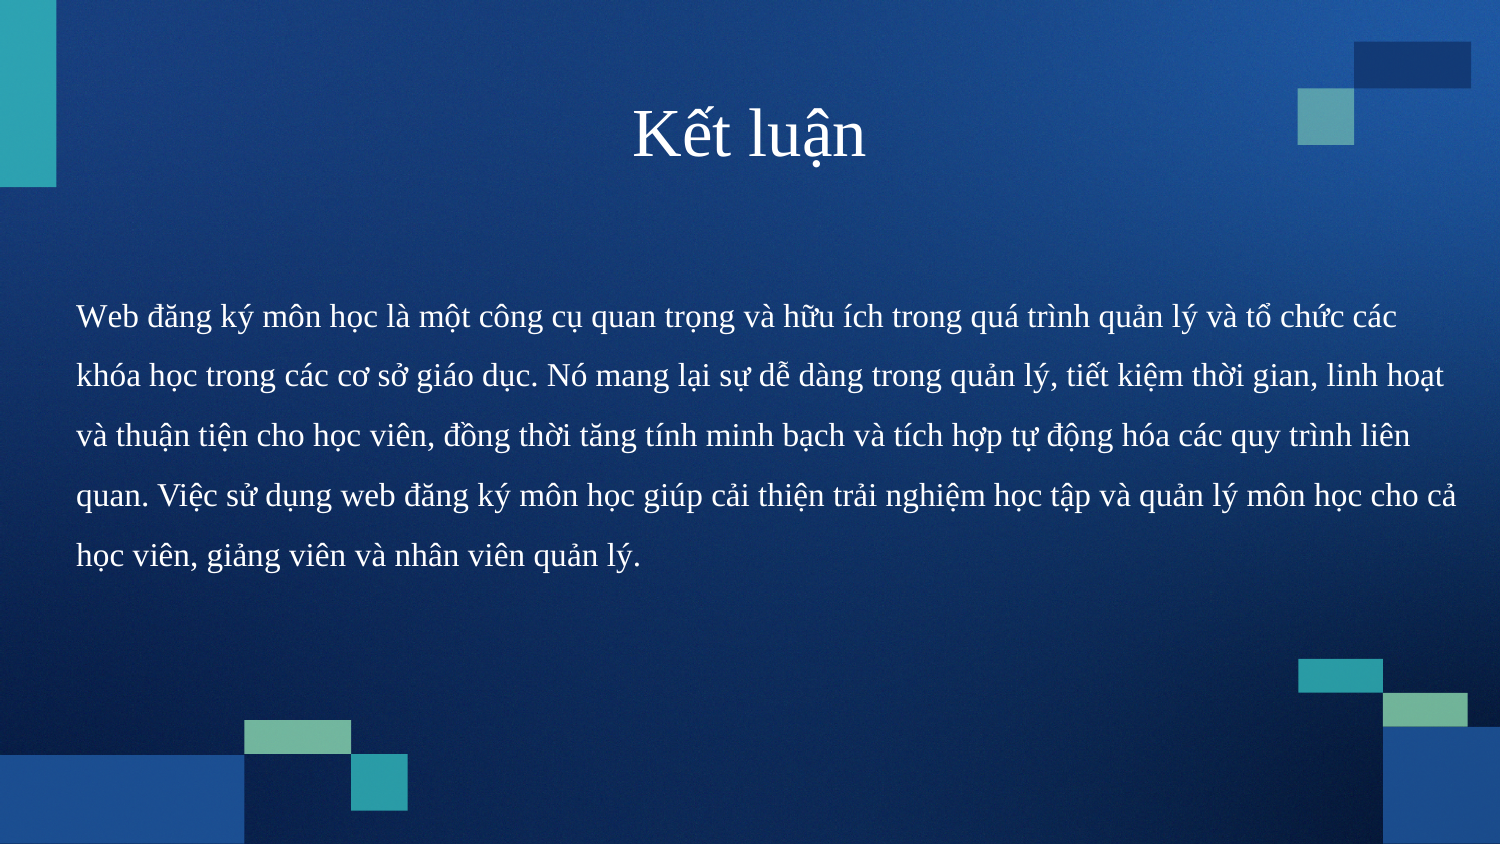

# Kết luận

Web đăng ký môn học là một công cụ quan trọng và hữu ích trong quá trình quản lý và tổ chức các khóa học trong các cơ sở giáo dục. Nó mang lại sự dễ dàng trong quản lý, tiết kiệm thời gian, linh hoạt và thuận tiện cho học viên, đồng thời tăng tính minh bạch và tích hợp tự động hóa các quy trình liên quan. Việc sử dụng web đăng ký môn học giúp cải thiện trải nghiệm học tập và quản lý môn học cho cả học viên, giảng viên và nhân viên quản lý.